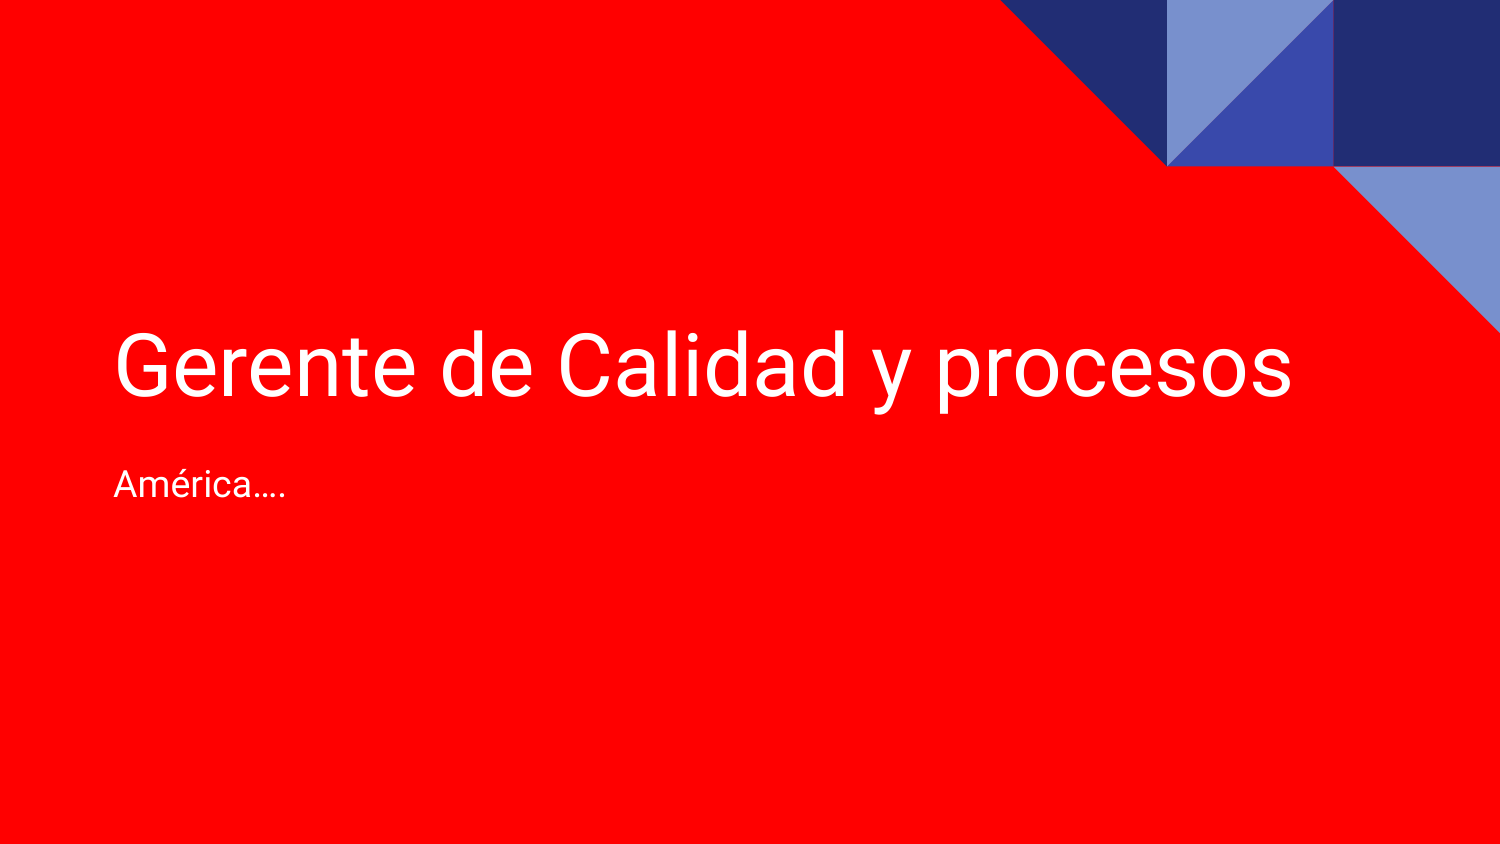

# Gerente de Calidad y procesos
América….